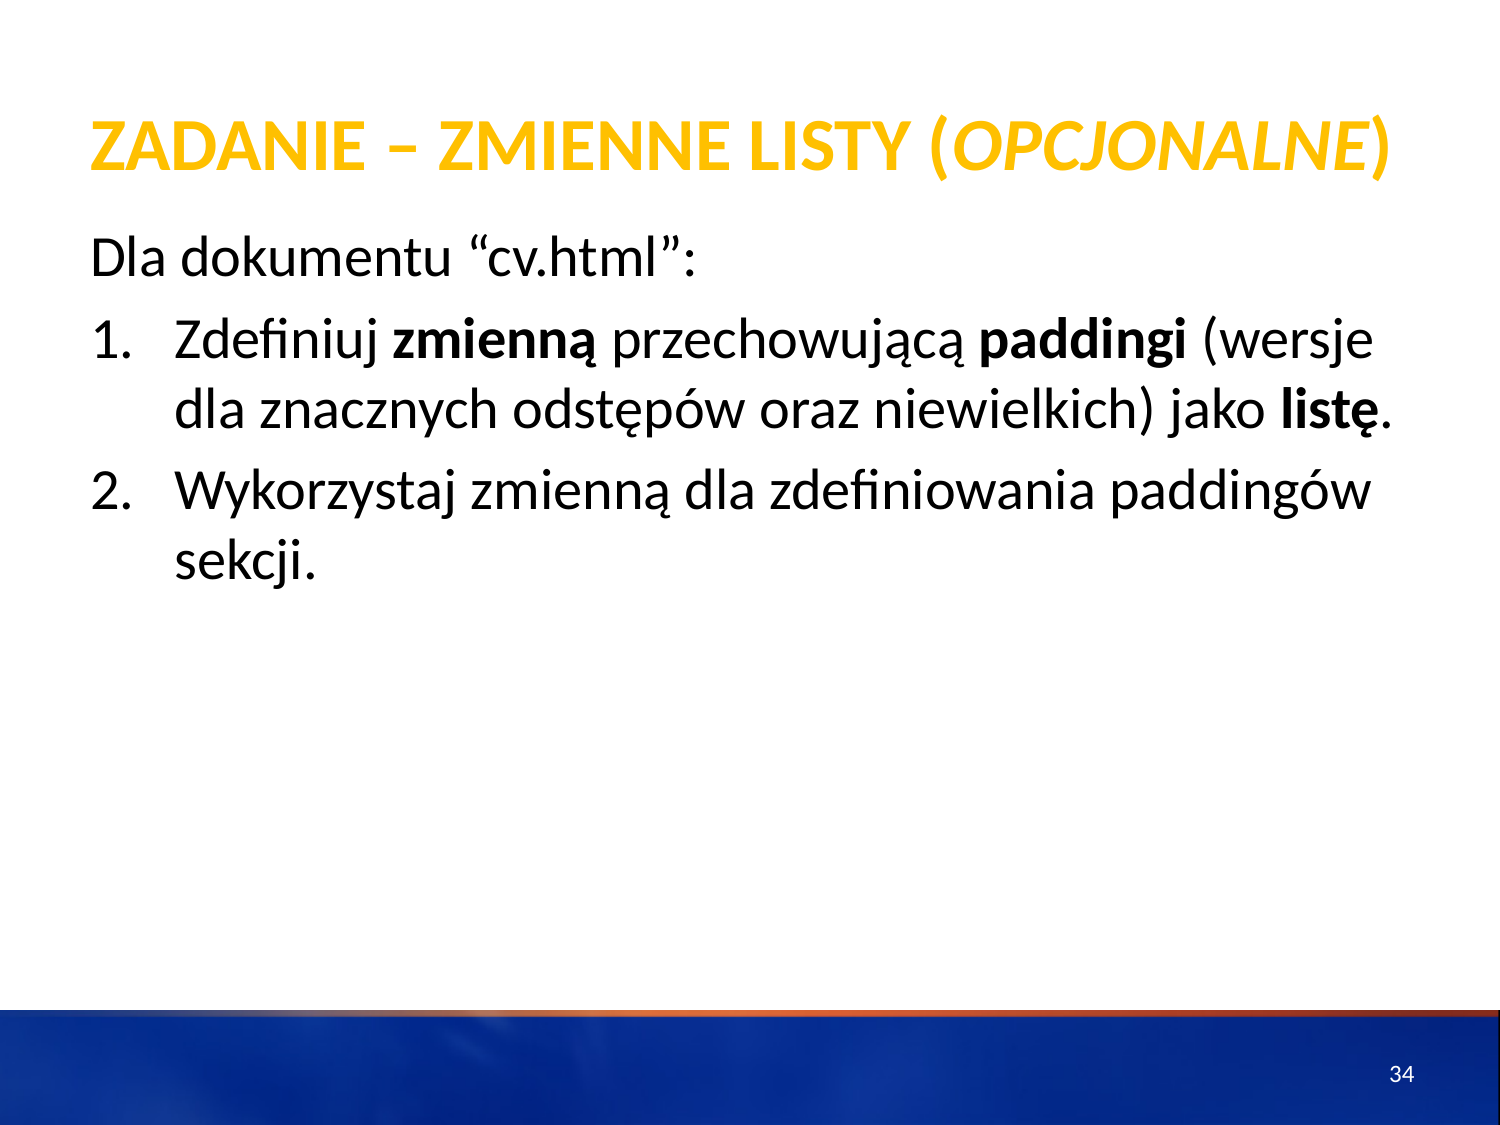

# ZADANIE – Zmienne Listy (opcjonalne)
Dla dokumentu “cv.html”:
Zdefiniuj zmienną przechowującą paddingi (wersje dla znacznych odstępów oraz niewielkich) jako listę.
Wykorzystaj zmienną dla zdefiniowania paddingów sekcji.

34